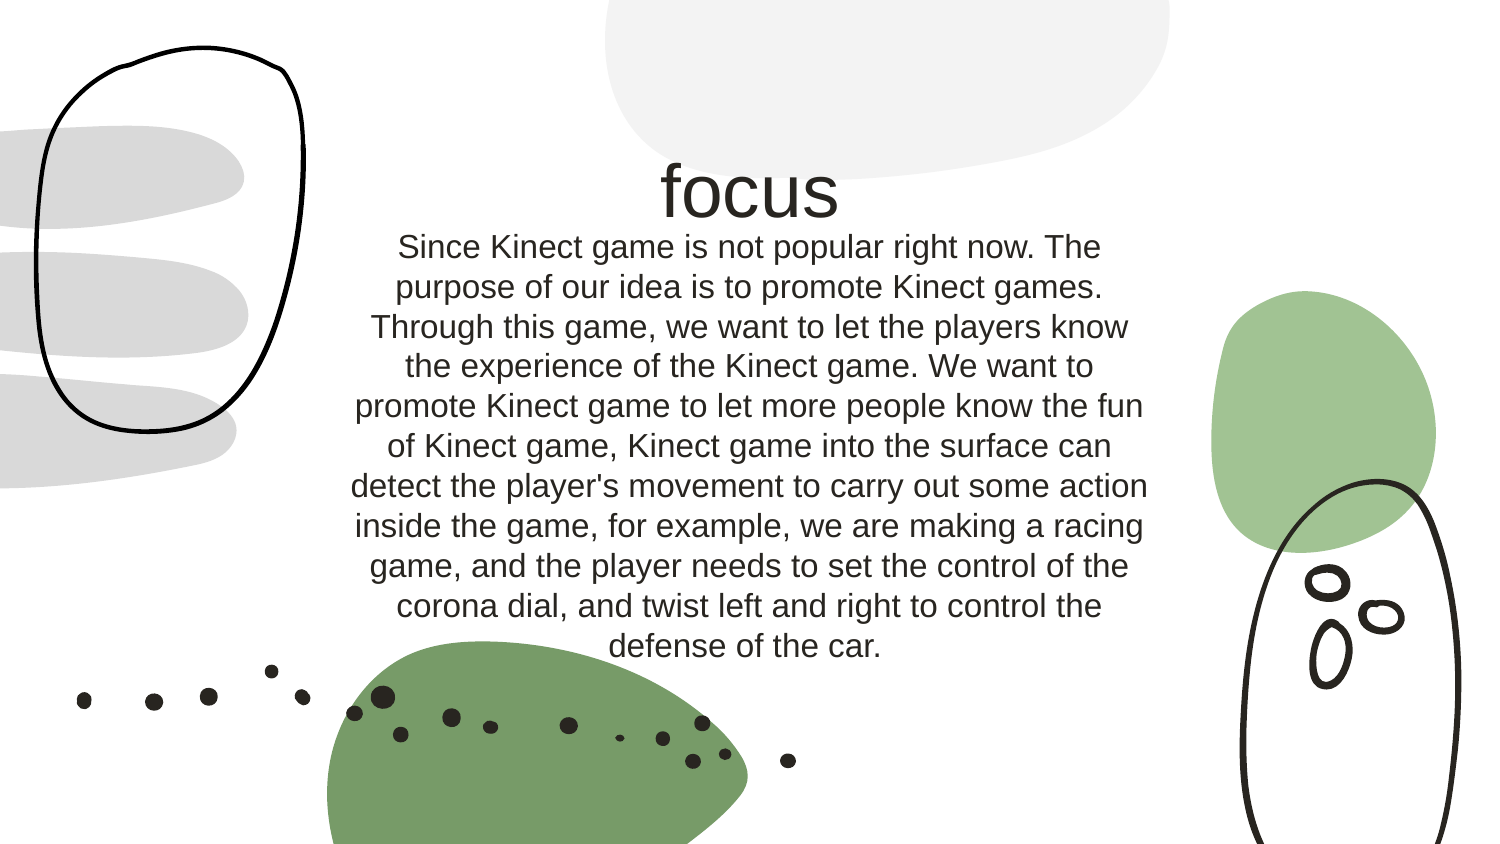

# focus
Since Kinect game is not popular right now. The purpose of our idea is to promote Kinect games. Through this game, we want to let the players know the experience of the Kinect game. We want to promote Kinect game to let more people know the fun of Kinect game, Kinect game into the surface can detect the player's movement to carry out some action inside the game, for example, we are making a racing game, and the player needs to set the control of the corona dial, and twist left and right to control the defense of the car.